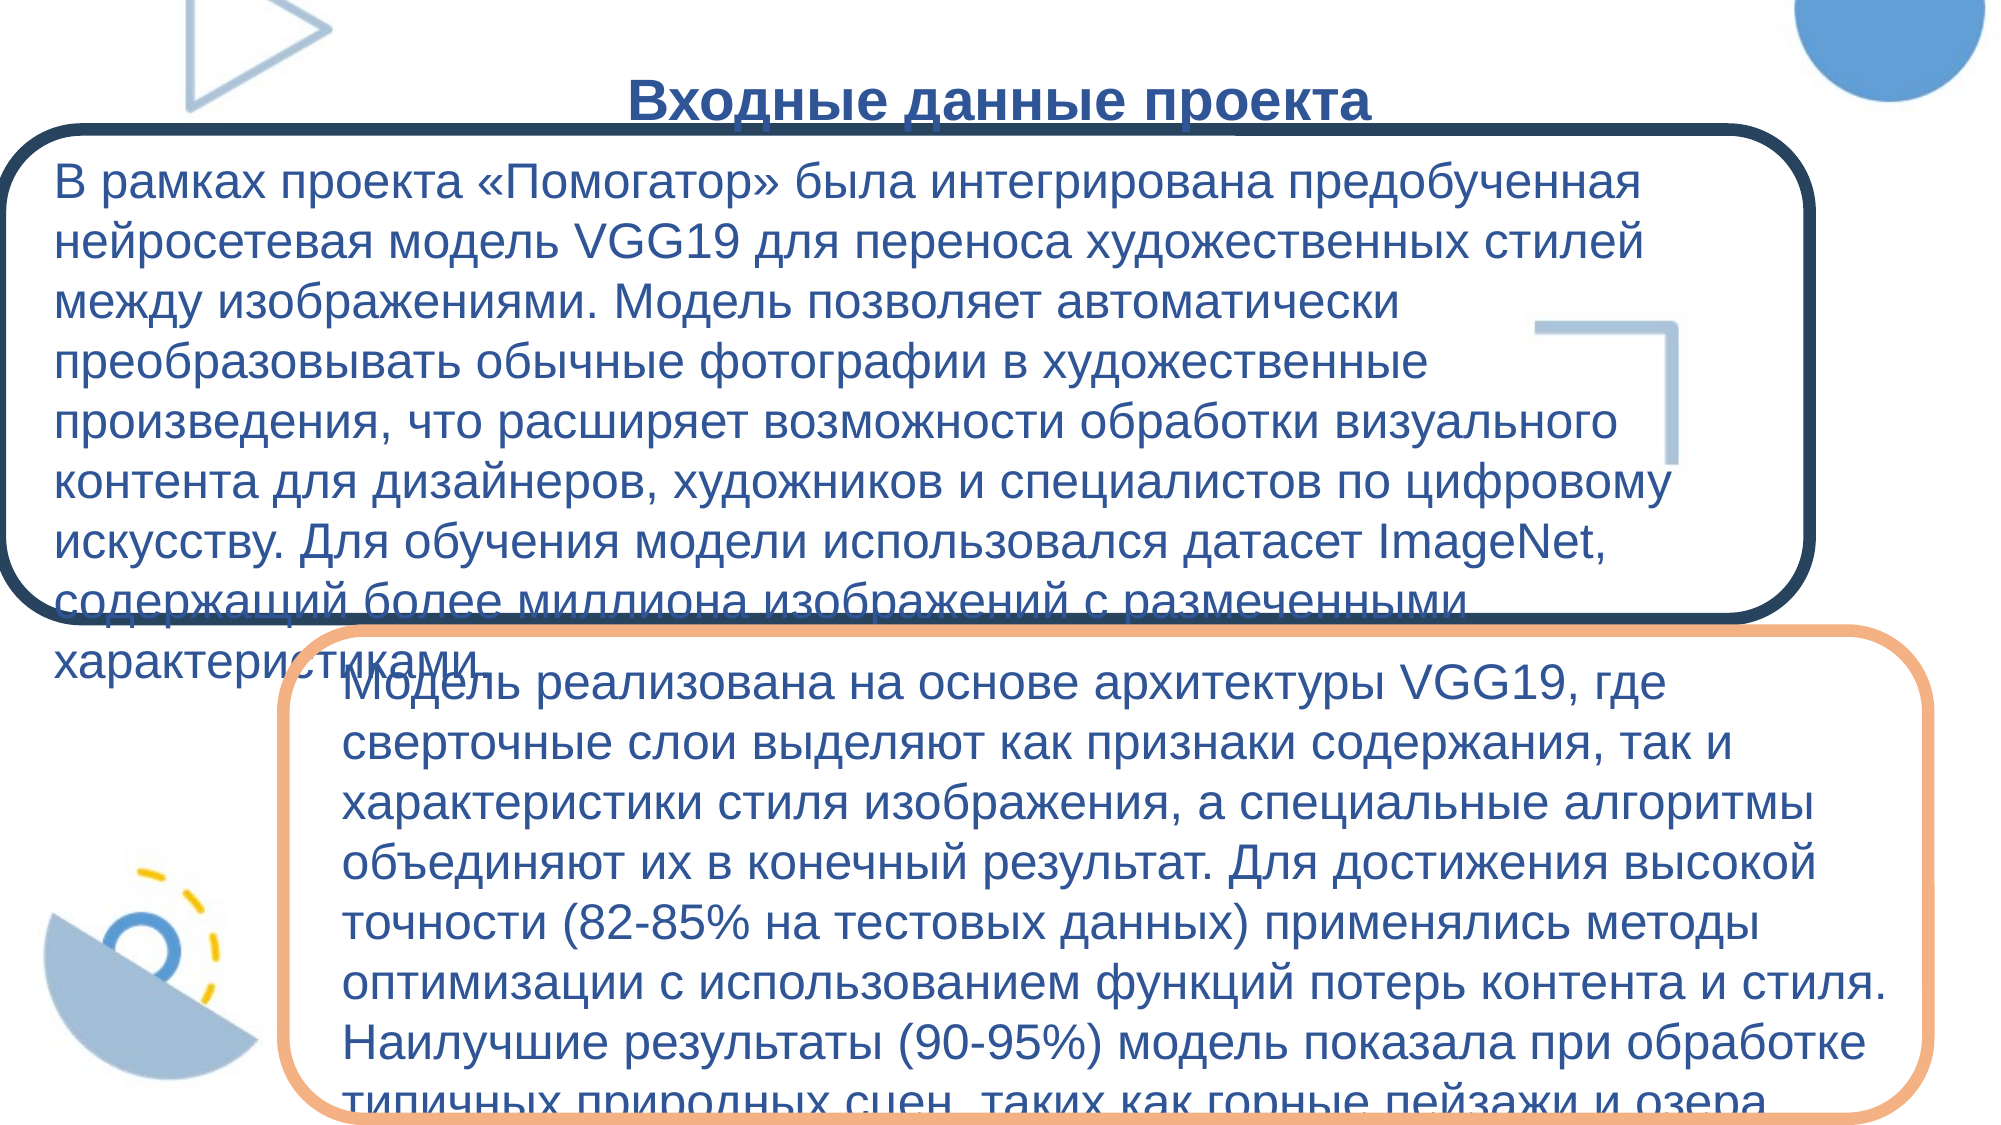

Входные данные проекта

В рамках проекта «Помогатор» была интегрирована предобученная нейросетевая модель VGG19 для переноса художественных стилей между изображениями. Модель позволяет автоматически преобразовывать обычные фотографии в художественные произведения, что расширяет возможности обработки визуального контента для дизайнеров, художников и специалистов по цифровому искусству. Для обучения модели использовался датасет ImageNet, содержащий более миллиона изображений с размеченными характеристиками.

Модель реализована на основе архитектуры VGG19, где сверточные слои выделяют как признаки содержания, так и характеристики стиля изображения, а специальные алгоритмы объединяют их в конечный результат. Для достижения высокой точности (82-85% на тестовых данных) применялись методы оптимизации с использованием функций потерь контента и стиля. Наилучшие результаты (90-95%) модель показала при обработке типичных природных сцен, таких как горные пейзажи и озера.